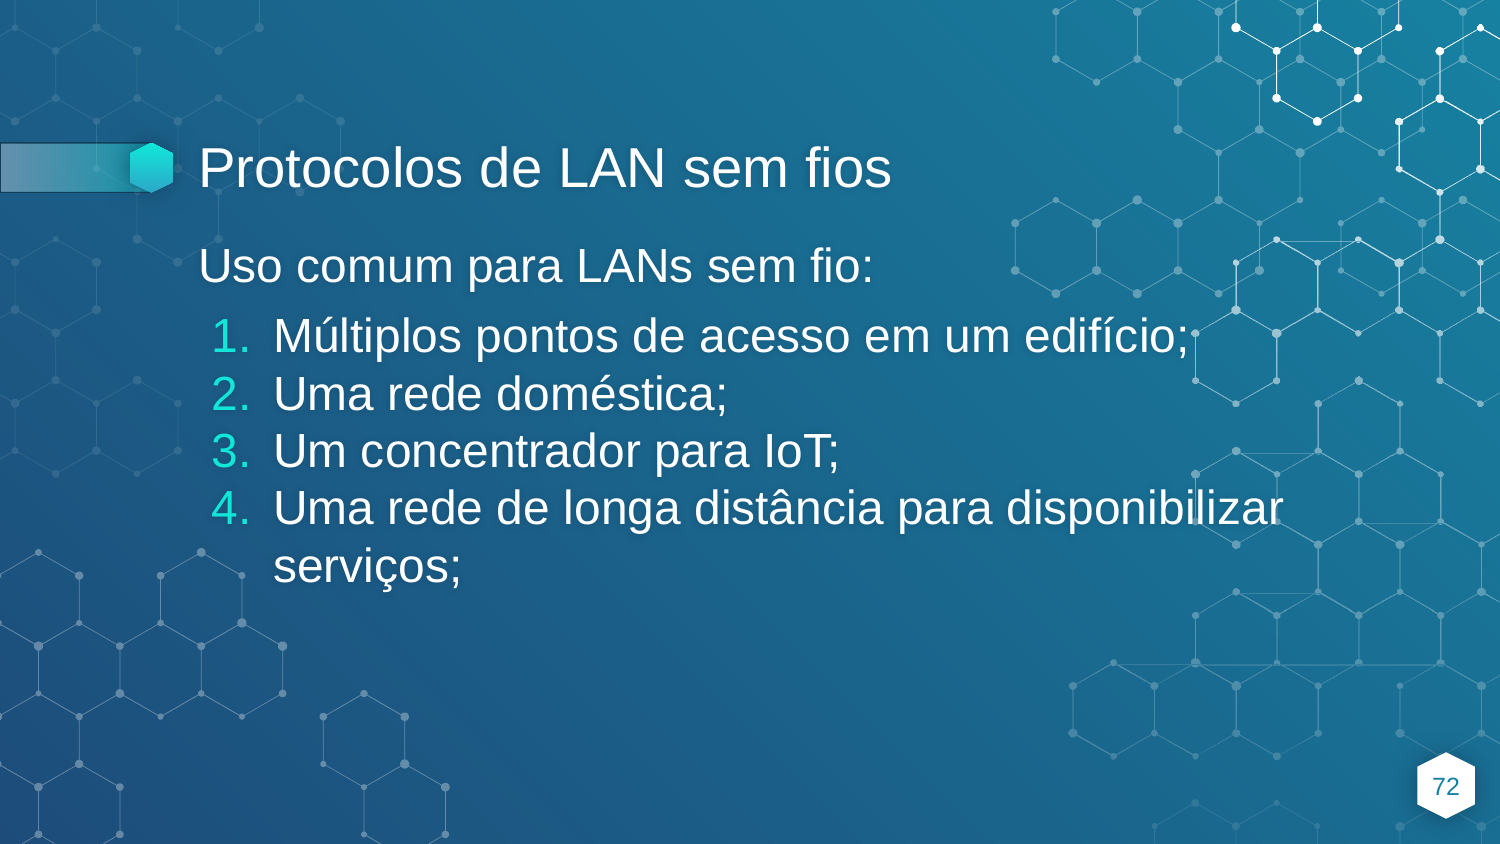

# Protocolos de LAN sem fios
Uso comum para LANs sem fio:
Múltiplos pontos de acesso em um edifício;
Uma rede doméstica;
Um concentrador para IoT;
Uma rede de longa distância para disponibilizar serviços;

72